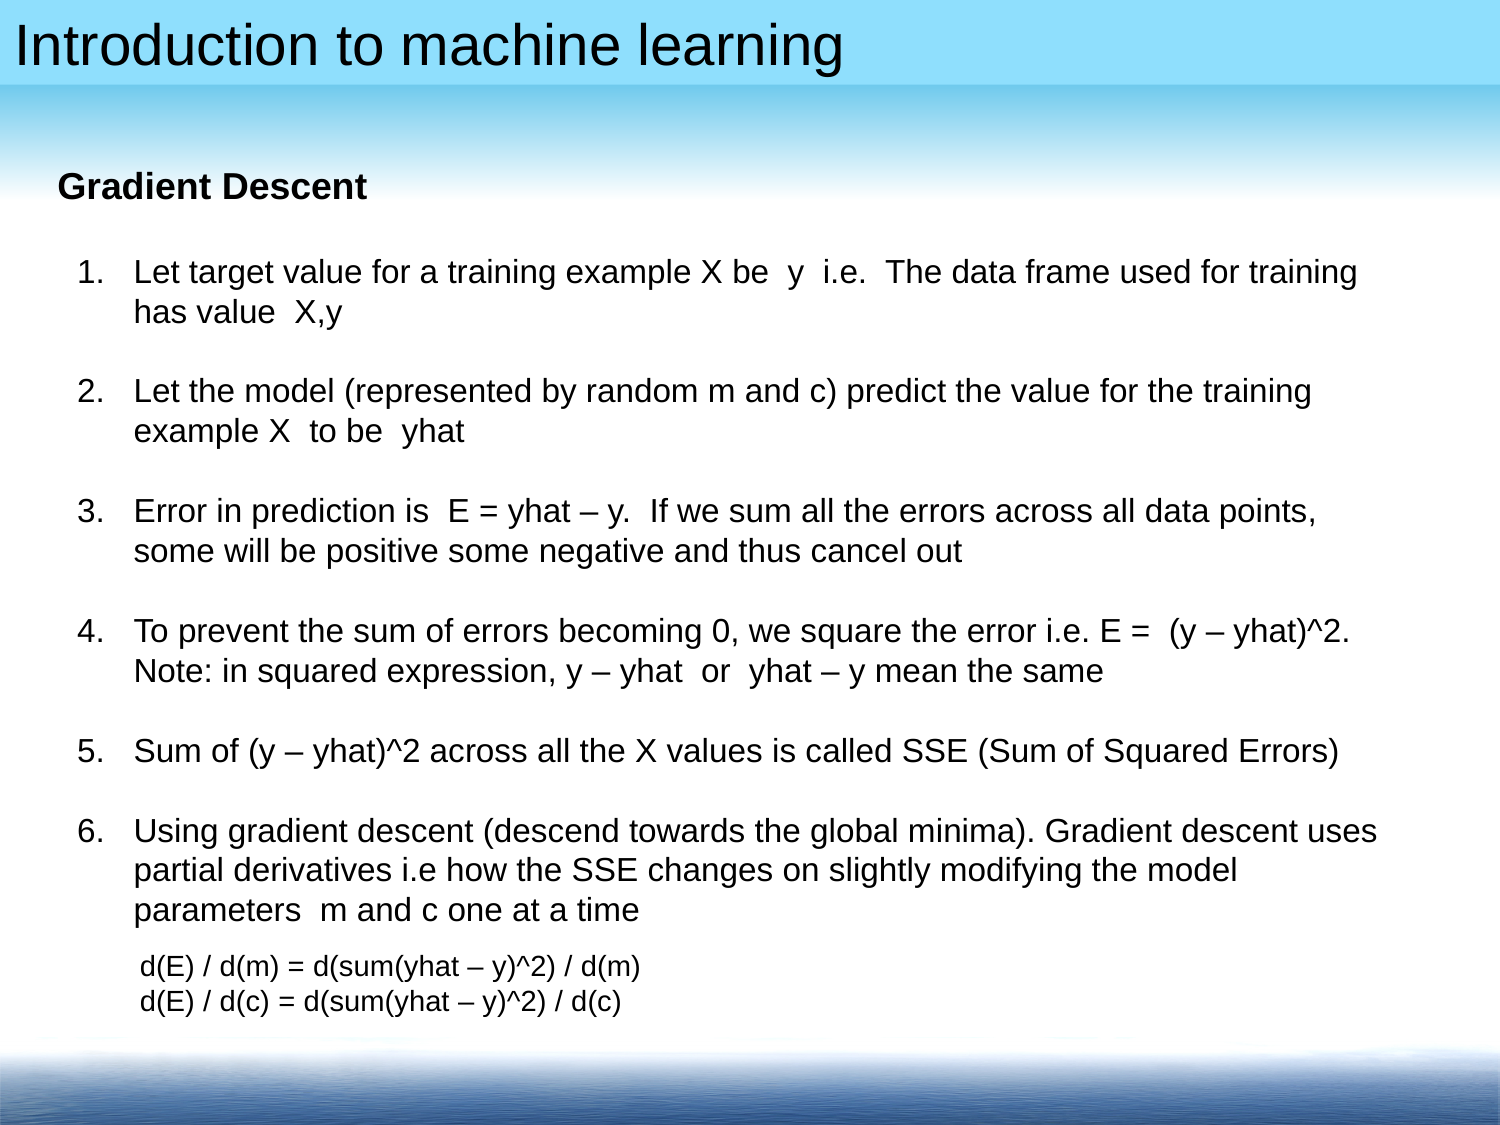

Gradient Descent

Let target value for a training example X be  y  i.e.  The data frame used for training has value  X,y

Let the model (represented by random m and c) predict the value for the training example X  to be  yhat

Error in prediction is  E = yhat – y.  If we sum all the errors across all data points, some will be positive some negative and thus cancel out

To prevent the sum of errors becoming 0, we square the error i.e. E =  (y – yhat)^2. Note: in squared expression, y – yhat  or  yhat – y mean the same

Sum of (y – yhat)^2 across all the X values is called SSE (Sum of Squared Errors)

Using gradient descent (descend towards the global minima). Gradient descent uses partial derivatives i.e how the SSE changes on slightly modifying the model parameters  m and c one at a time

d(E) / d(m) = d(sum(yhat – y)^2) / d(m)
d(E) / d(c) = d(sum(yhat – y)^2) / d(c)